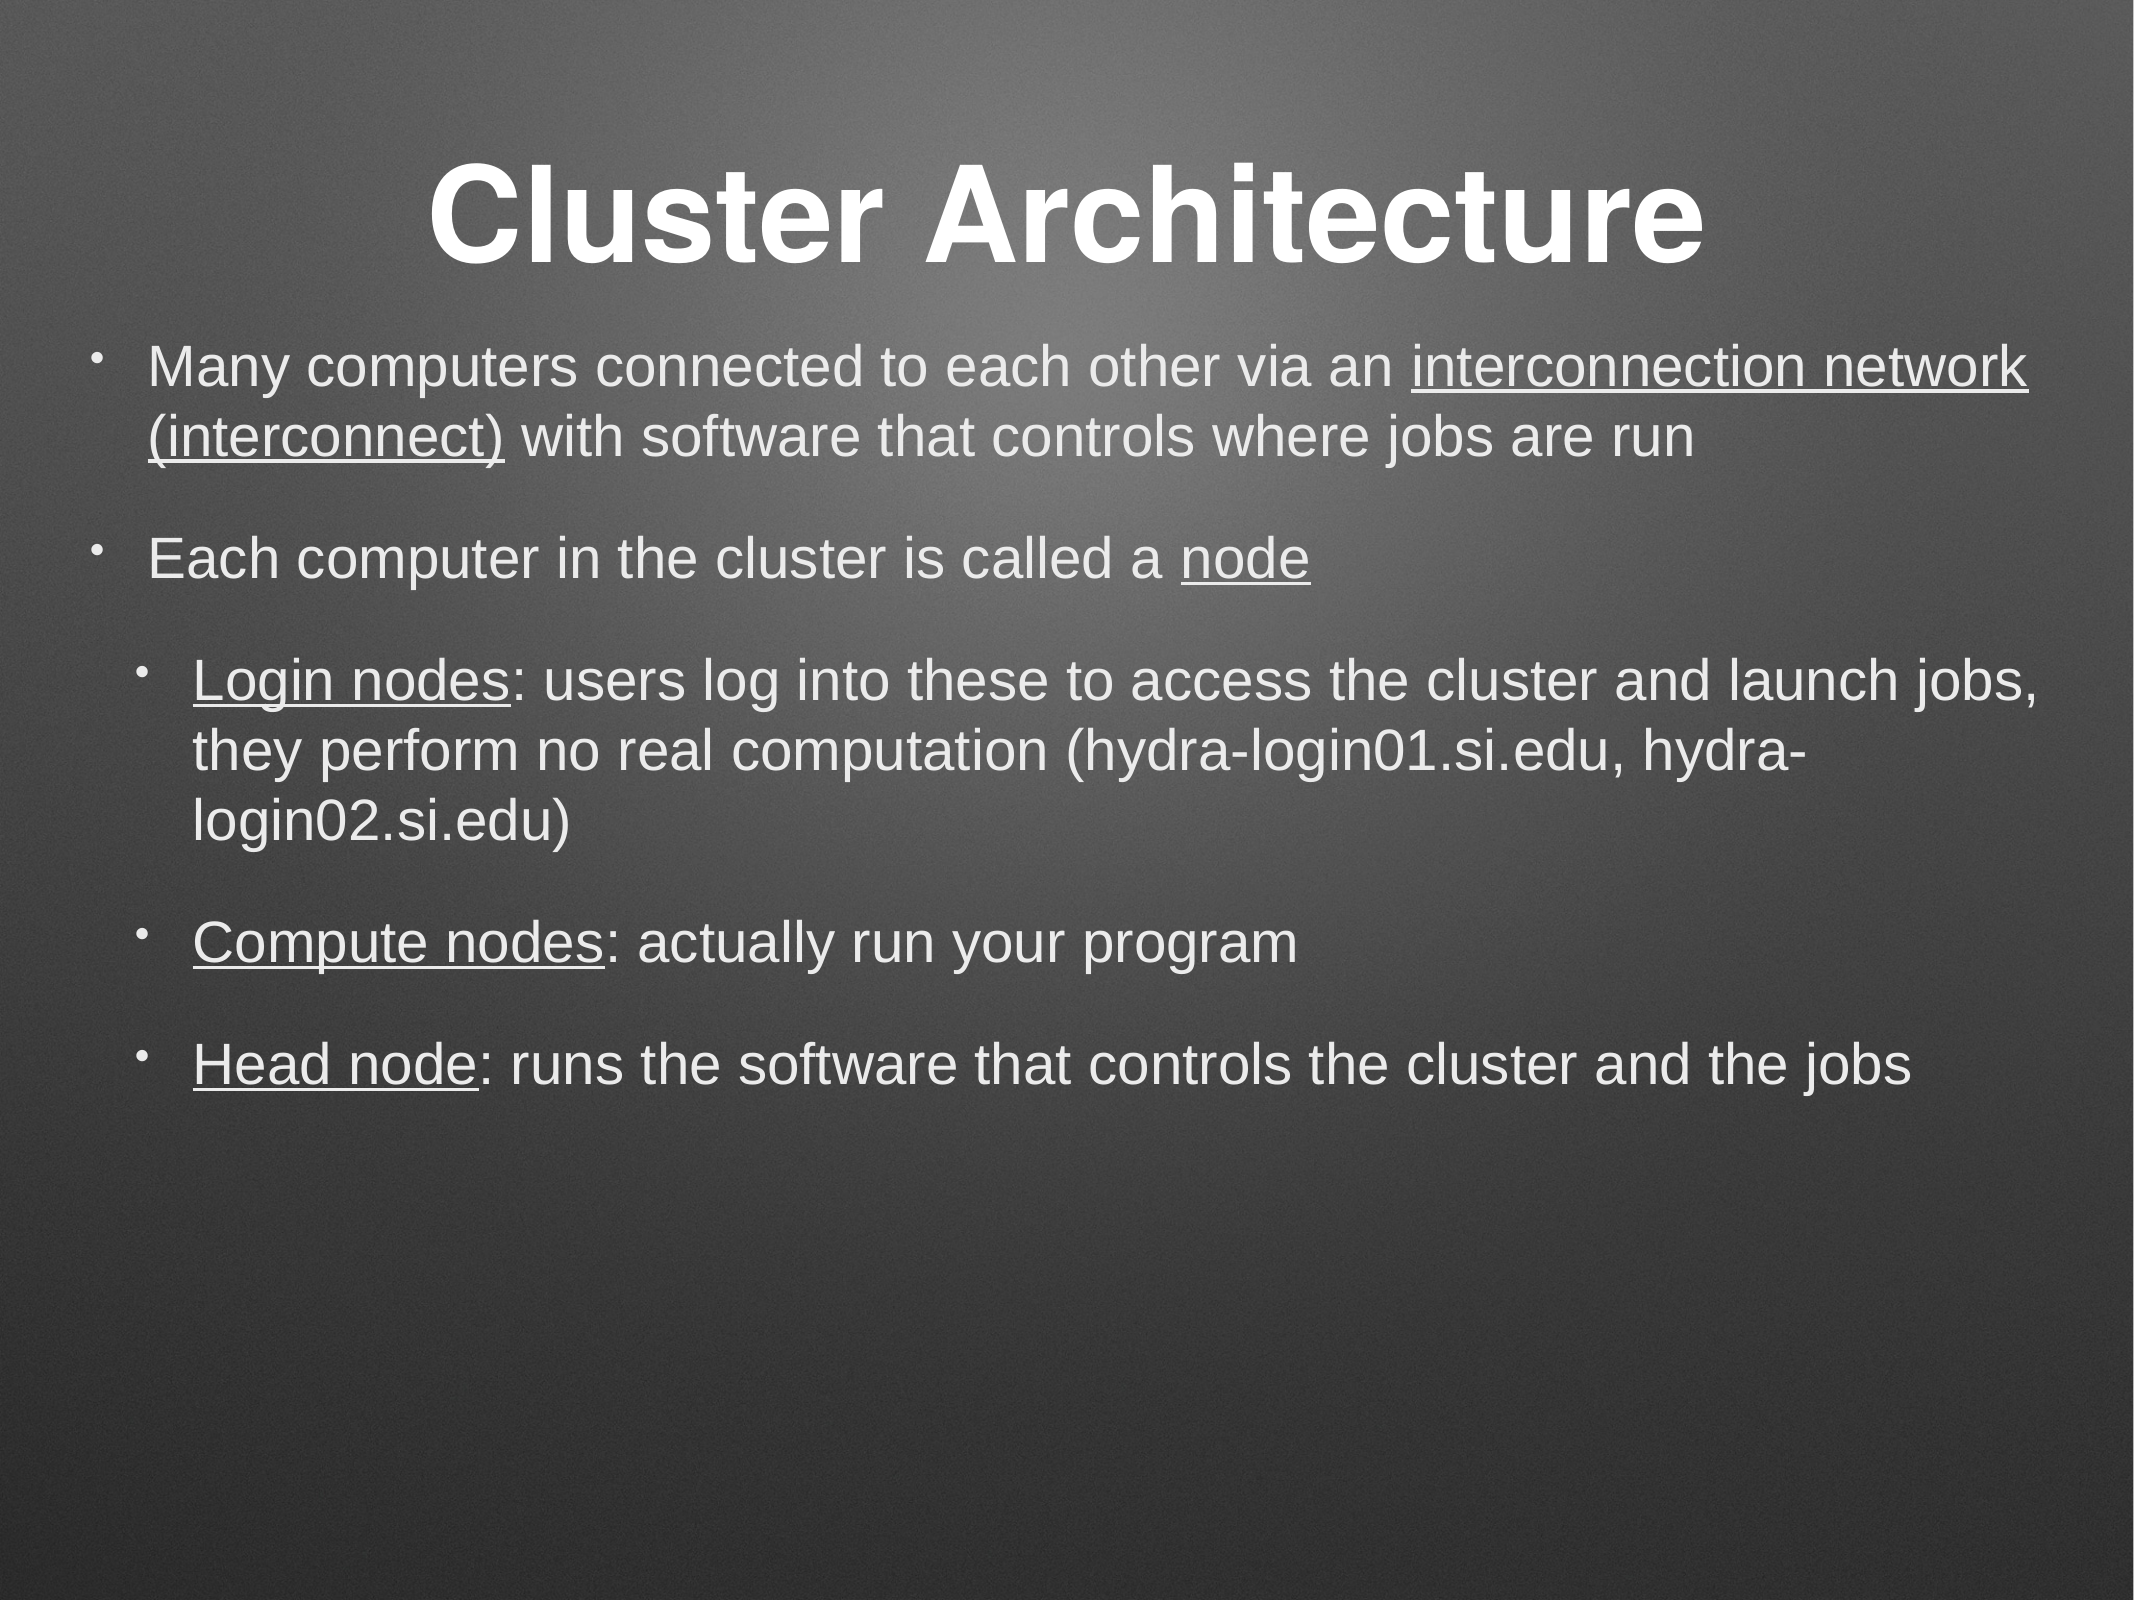

# Cluster Architecture
Many computers connected to each other via an interconnection network (interconnect) with software that controls where jobs are run
Each computer in the cluster is called a node
Login nodes: users log into these to access the cluster and launch jobs, they perform no real computation (hydra-login01.si.edu, hydra-login02.si.edu)
Compute nodes: actually run your program
Head node: runs the software that controls the cluster and the jobs